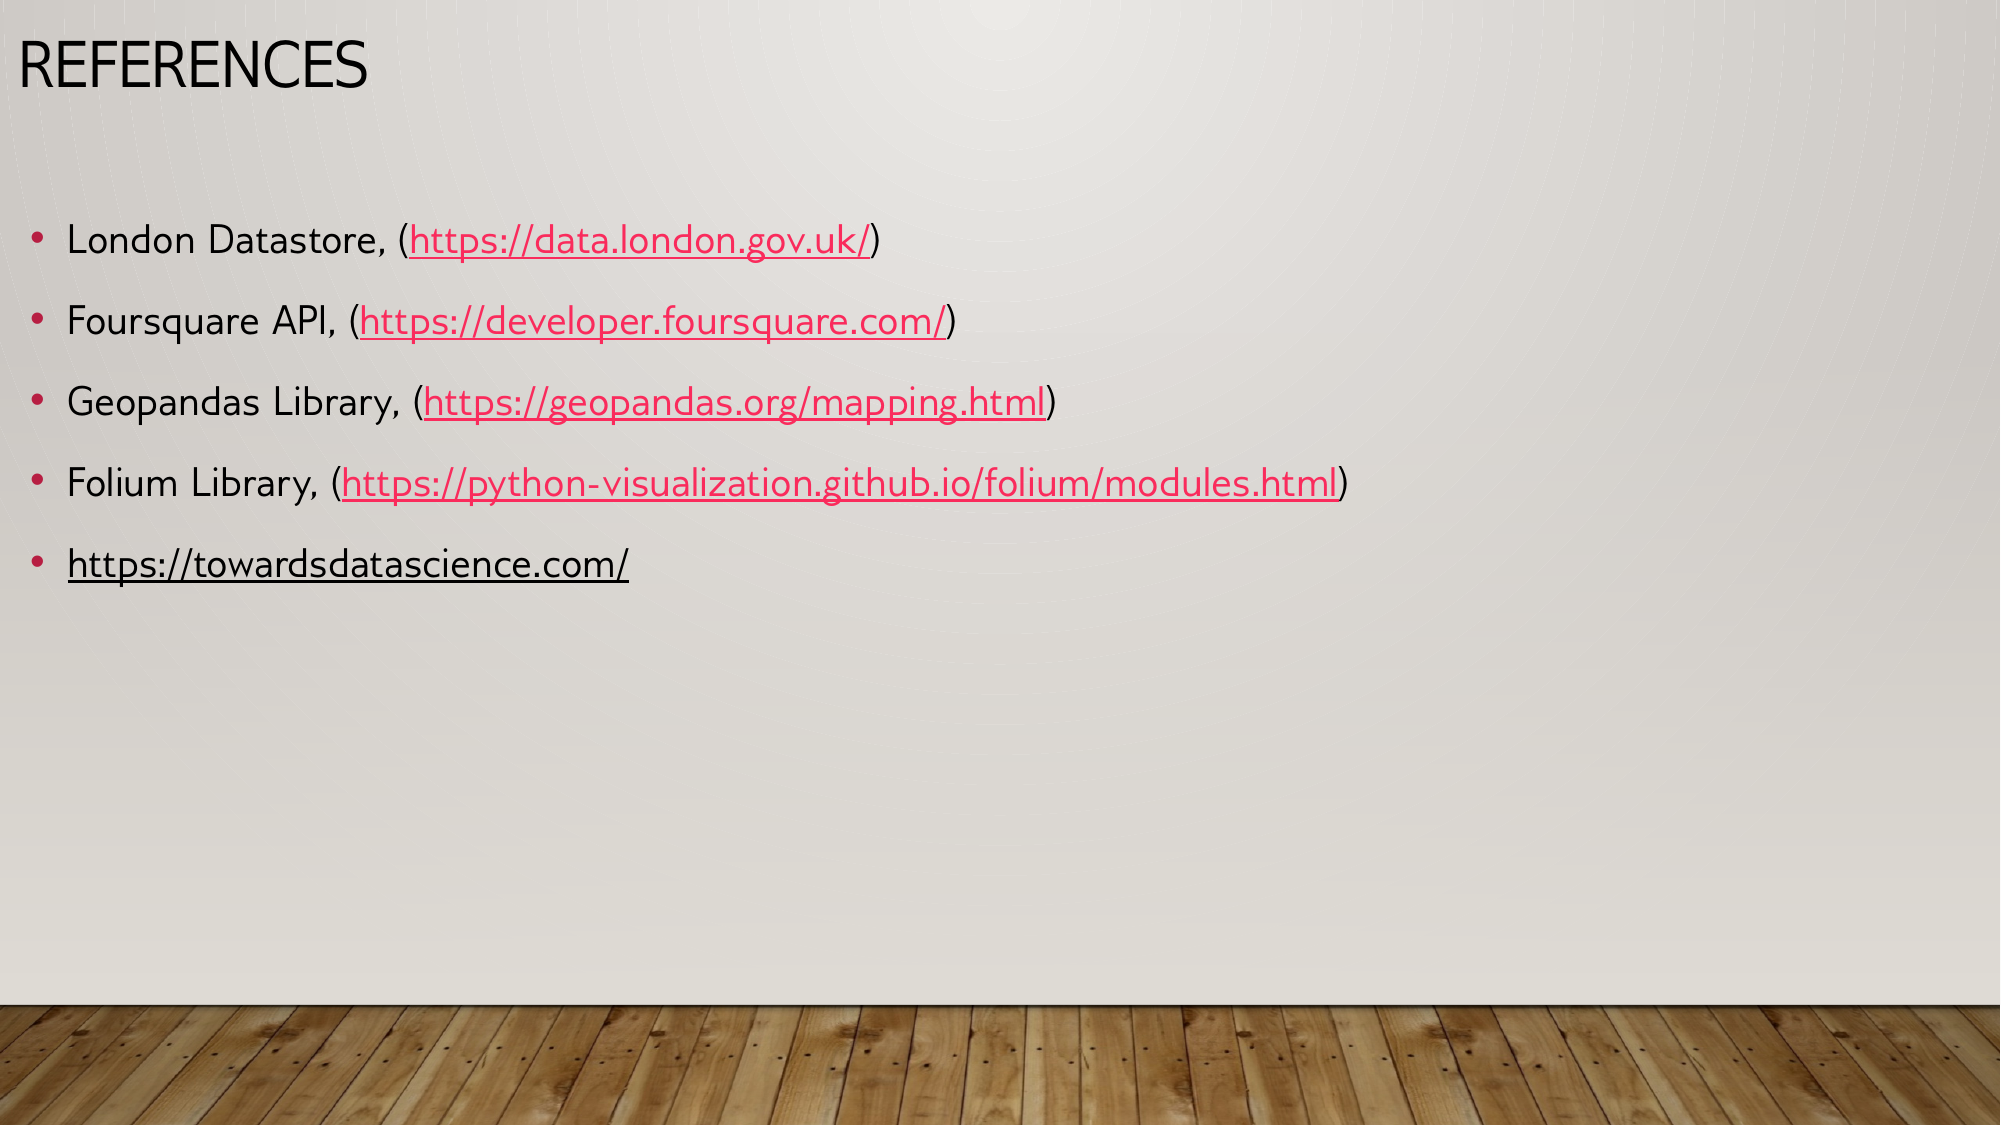

References
London Datastore, (https://data.london.gov.uk/)
Foursquare API, (https://developer.foursquare.com/)
Geopandas Library, (https://geopandas.org/mapping.html)
Folium Library, (https://python-visualization.github.io/folium/modules.html)
https://towardsdatascience.com/